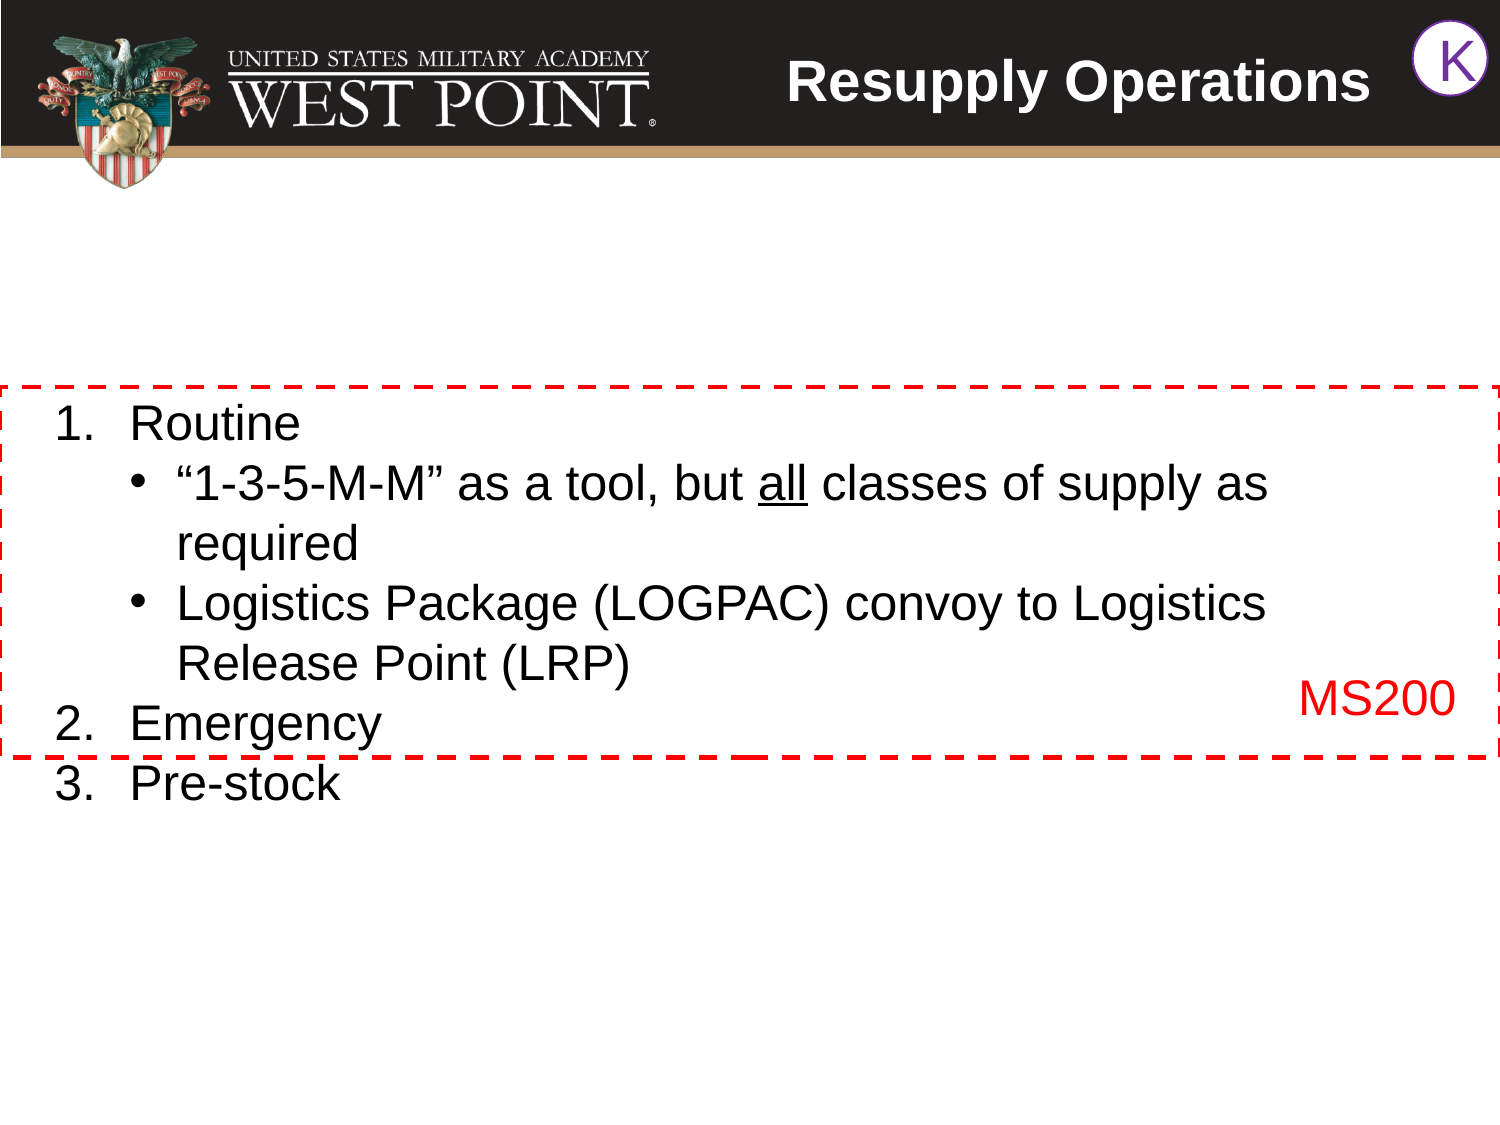

Resupply Operations
K
Routine
“1-3-5-M-M” as a tool, but all classes of supply as required
Logistics Package (LOGPAC) convoy to Logistics Release Point (LRP)
Emergency
Pre-stock

MS200